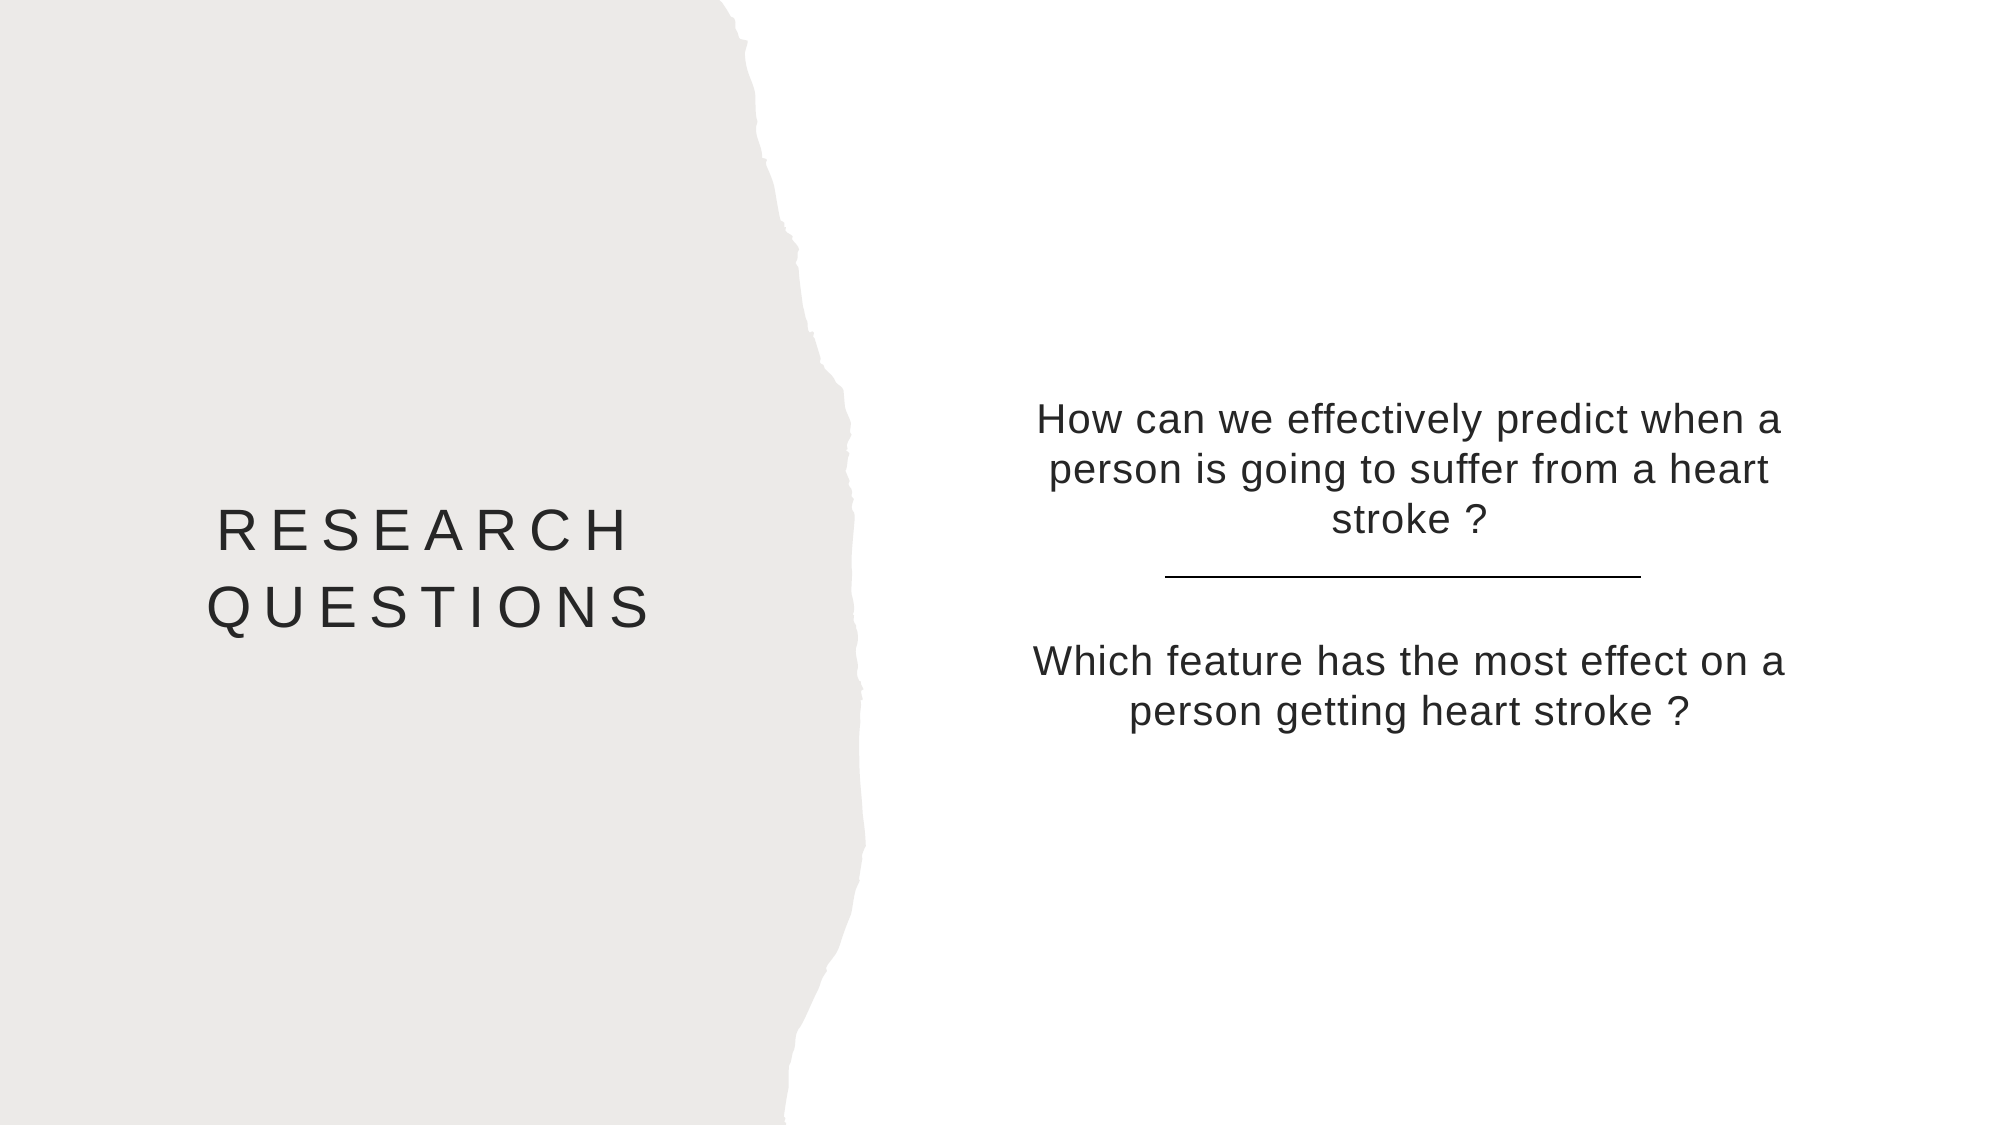

How can we effectively predict when a person is going to suffer from a heart stroke ?

Which feature has the most effect on a person getting heart stroke ?
# Research questions